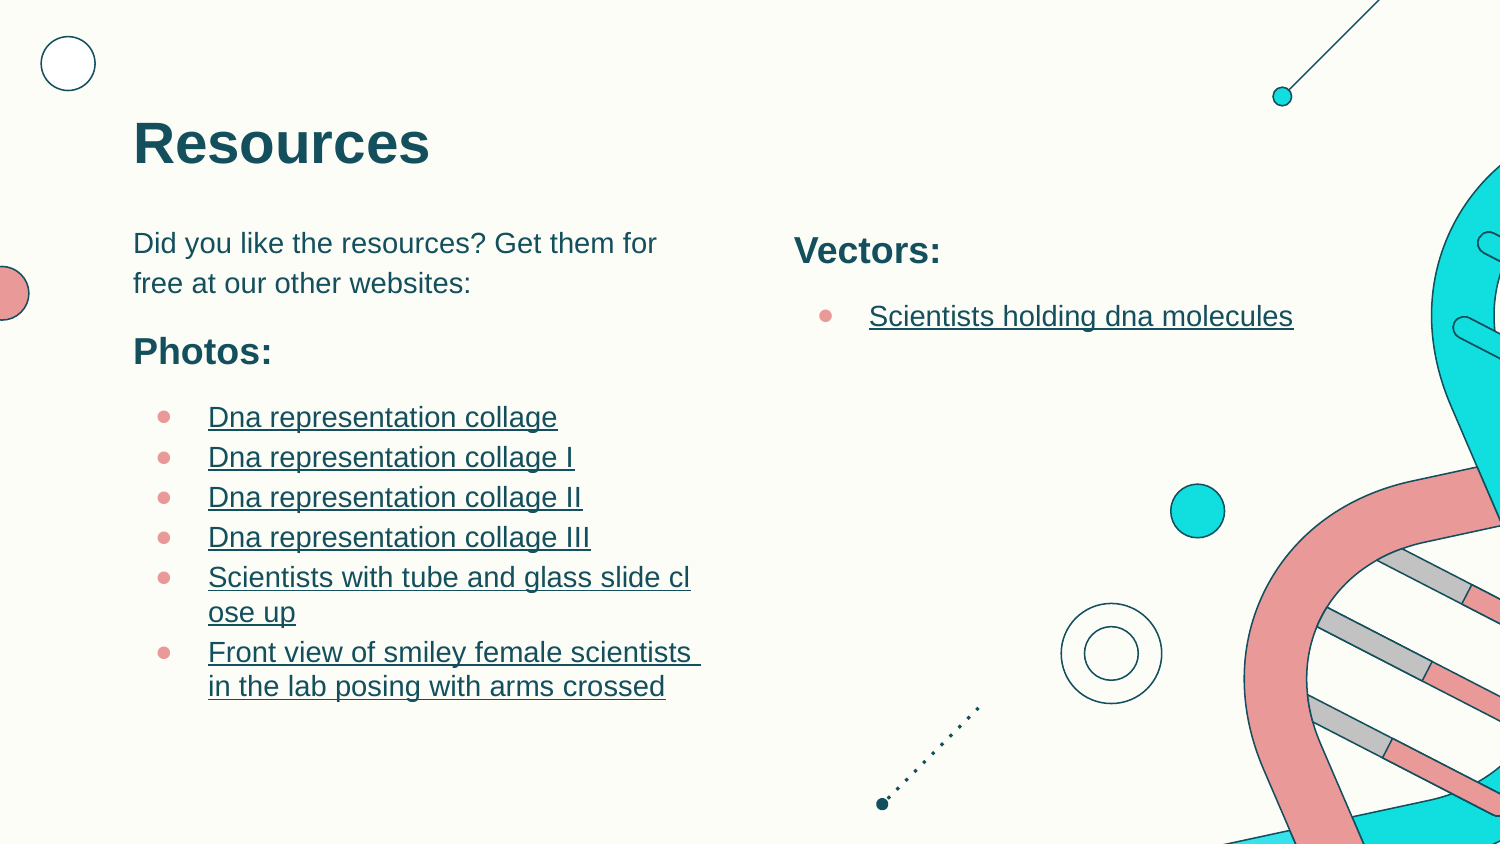

# Resources
Did you like the resources? Get them for free at our other websites:
Photos:
Dna representation collage
Dna representation collage I
Dna representation collage II
Dna representation collage III
Scientists with tube and glass slide close up
Front view of smiley female scientists in the lab posing with arms crossed

Vectors:
Scientists holding dna molecules